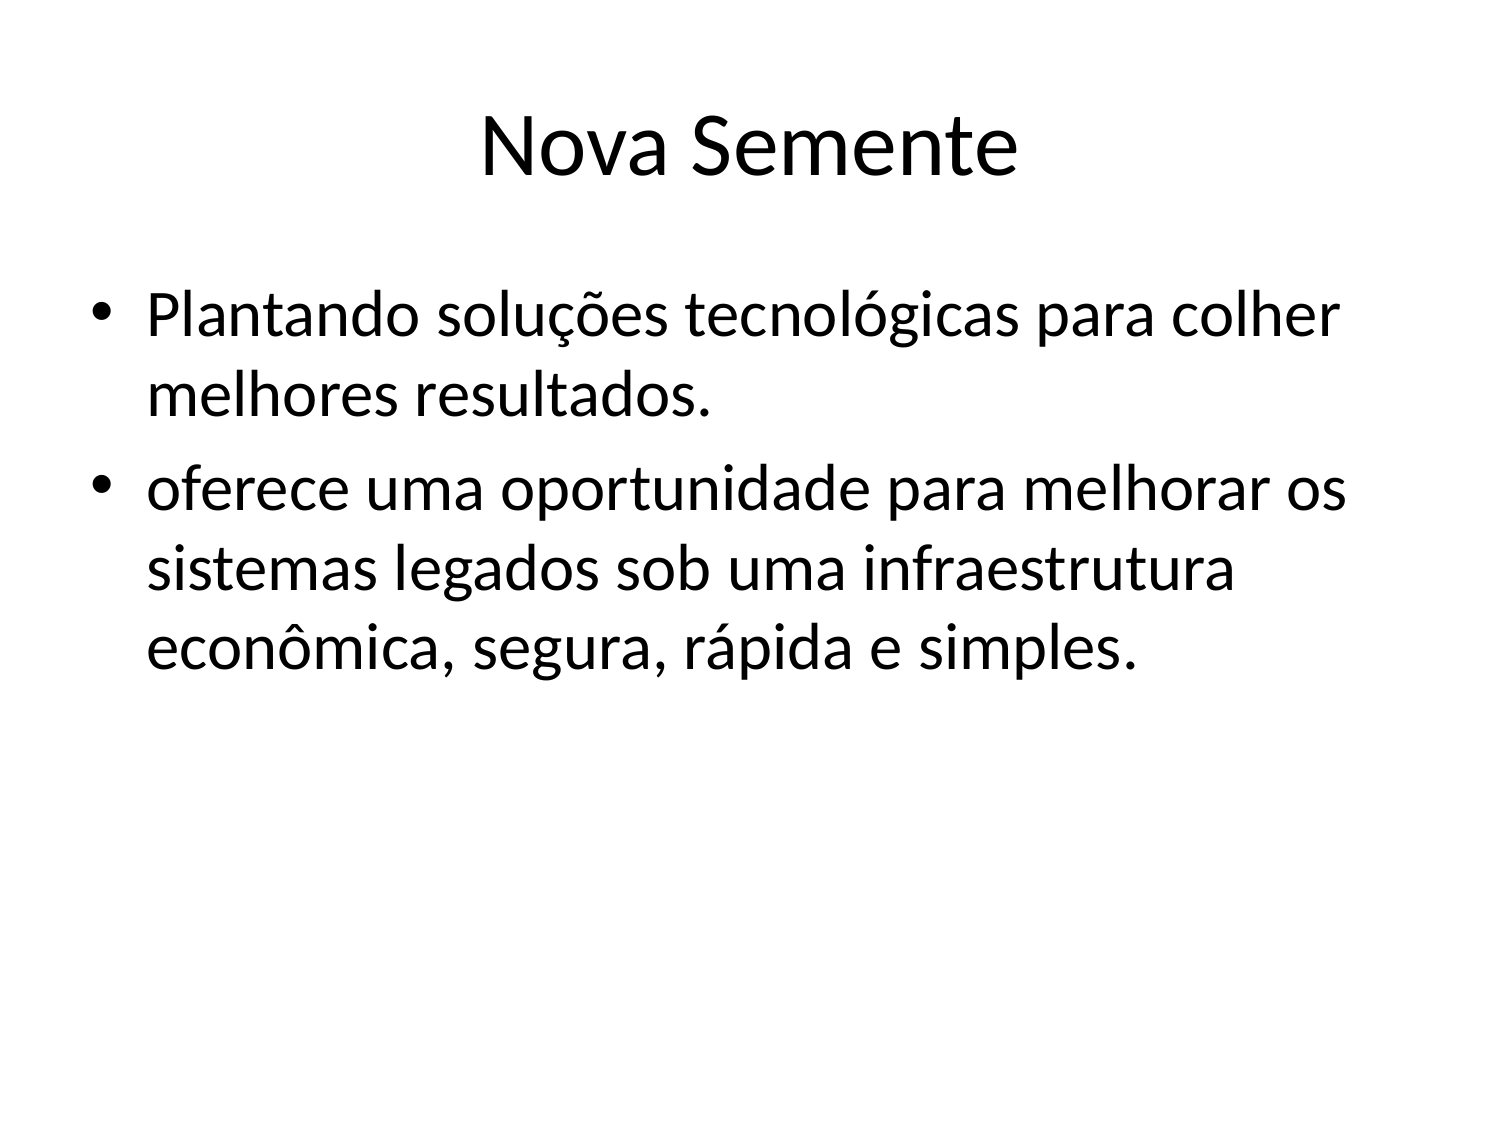

# Nova Semente
Plantando soluções tecnológicas para colher melhores resultados.
oferece uma oportunidade para melhorar os sistemas legados sob uma infraestrutura econômica, segura, rápida e simples.